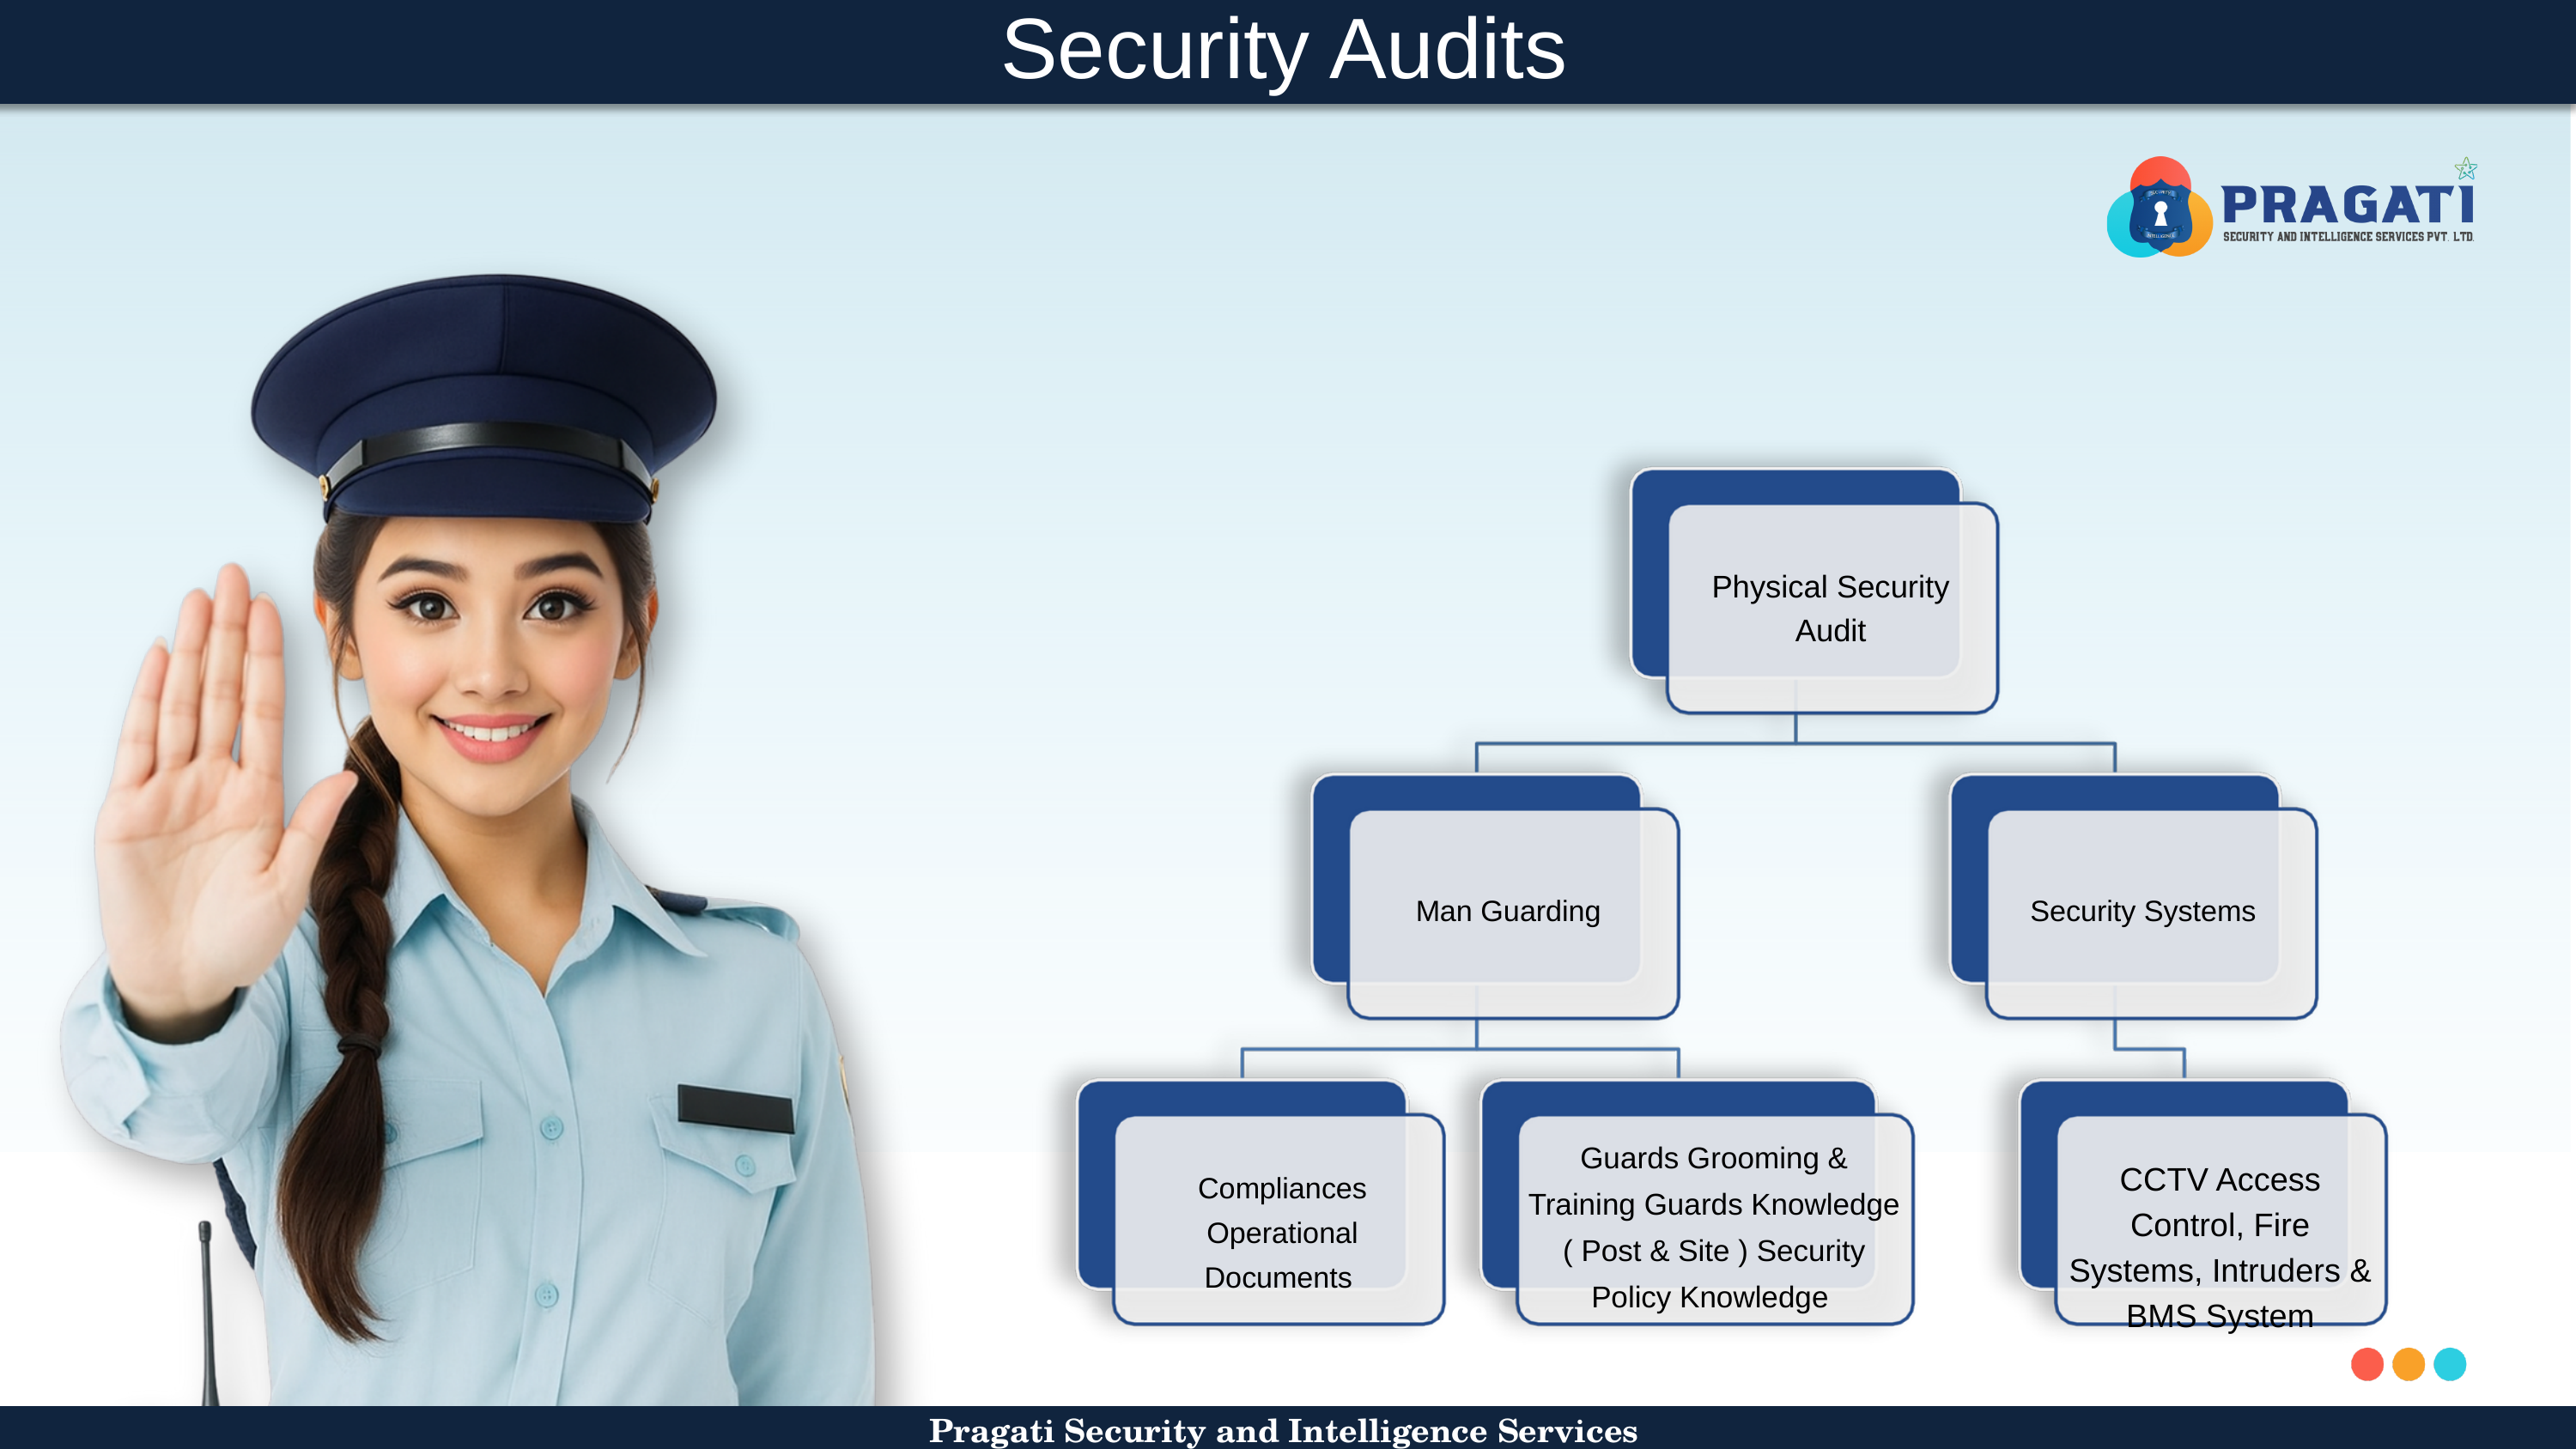

Security Audits

Physical Security Audit
Man Guarding
Security Systems
Guards Grooming & Training Guards Knowledge ( Post & Site ) Security Policy Knowledge
CCTV Access Control, Fire Systems, Intruders & BMS System
Compliances Operational Documents

Pragati Security and Intelligence Services